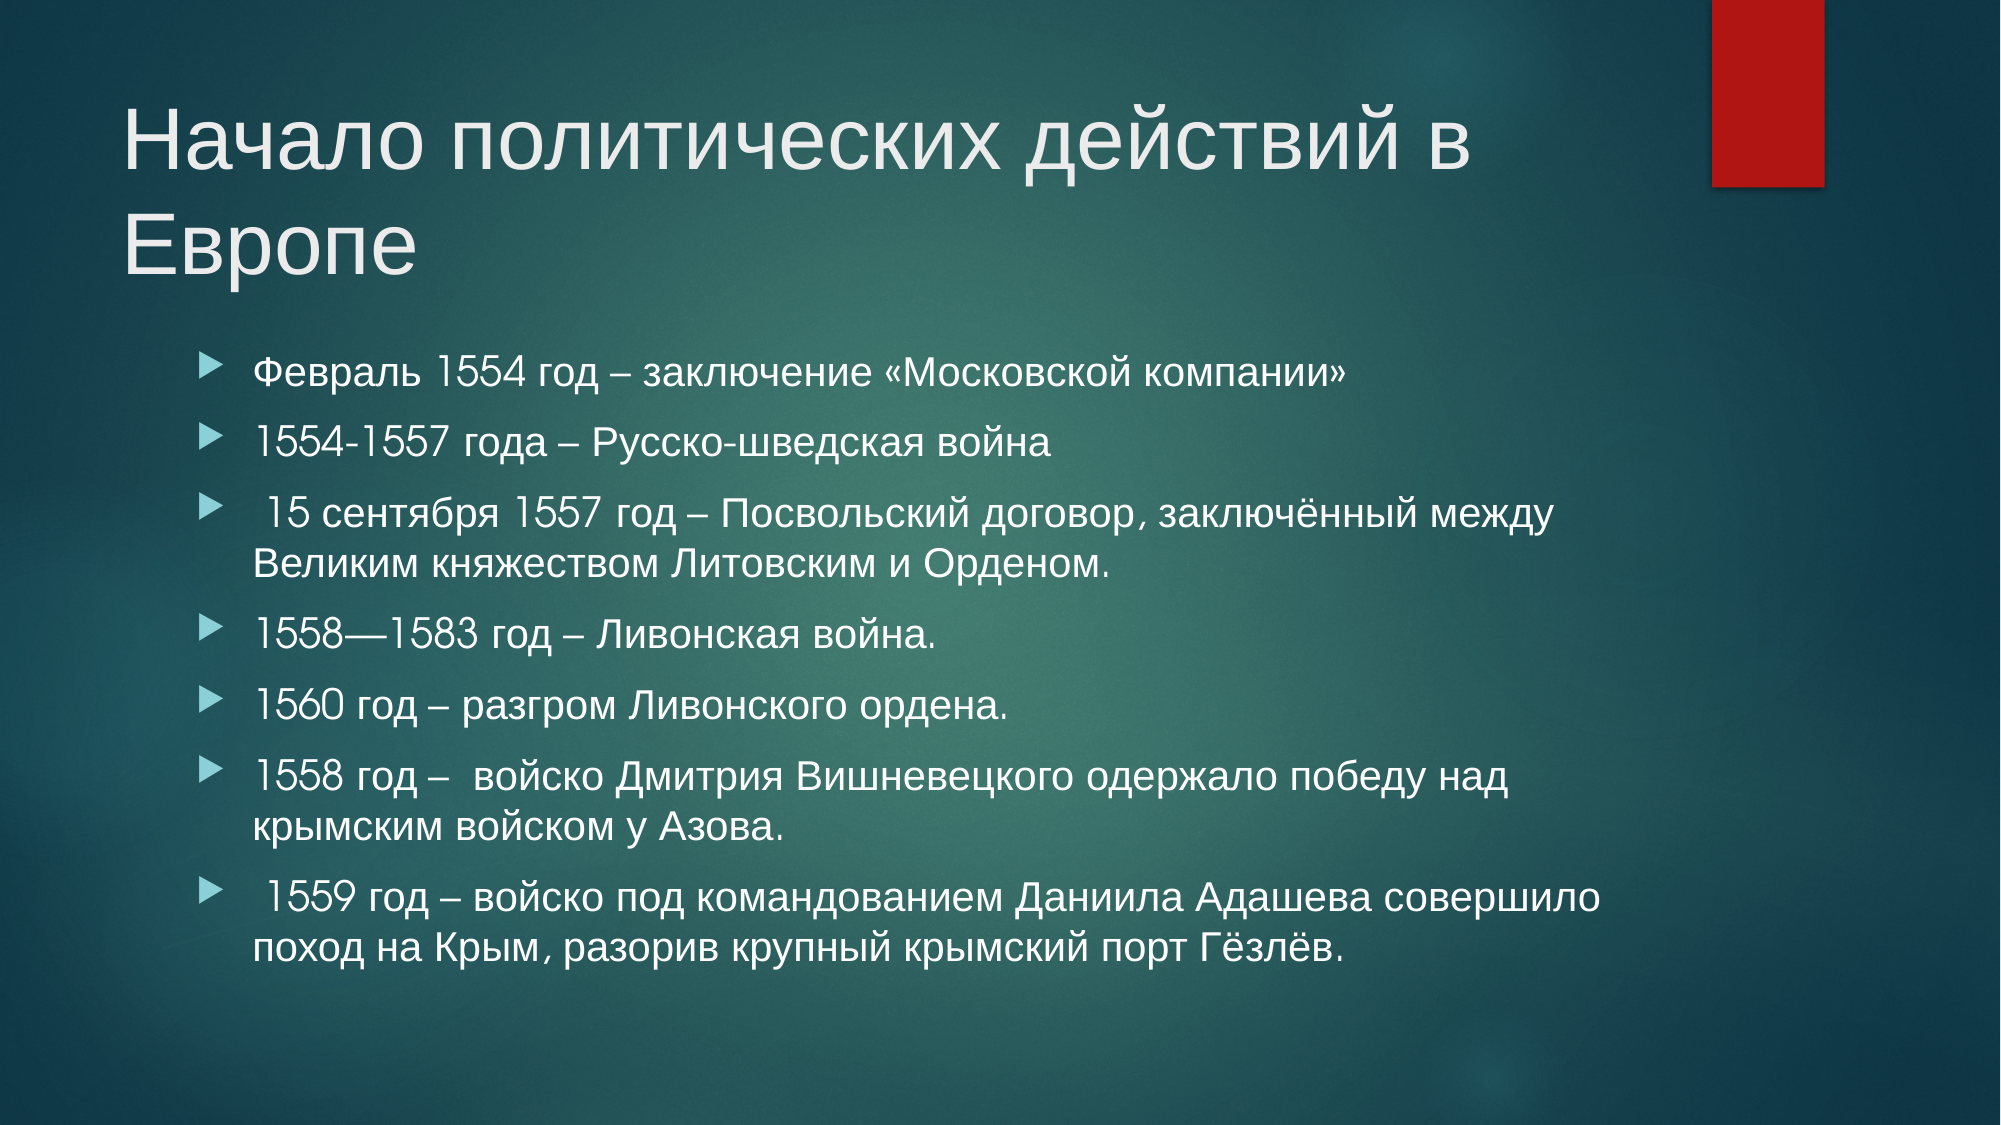

# Начало политических действий в Европе
Февраль 1554 год – заключение «Московской компании»
1554-1557 года – Русско-шведская война
 15 сентября 1557 год – Посвольский договор, заключённый между Великим княжеством Литовским и Орденом.
1558—1583 год – Ливонская война.
1560 год – разгром Ливонского ордена.
1558 год –  войско Дмитрия Вишневецкого одержало победу над крымским войском у Азова.
 1559 год – войско под командованием Даниила Адашева совершило поход на Крым, разорив крупный крымский порт Гёзлёв.